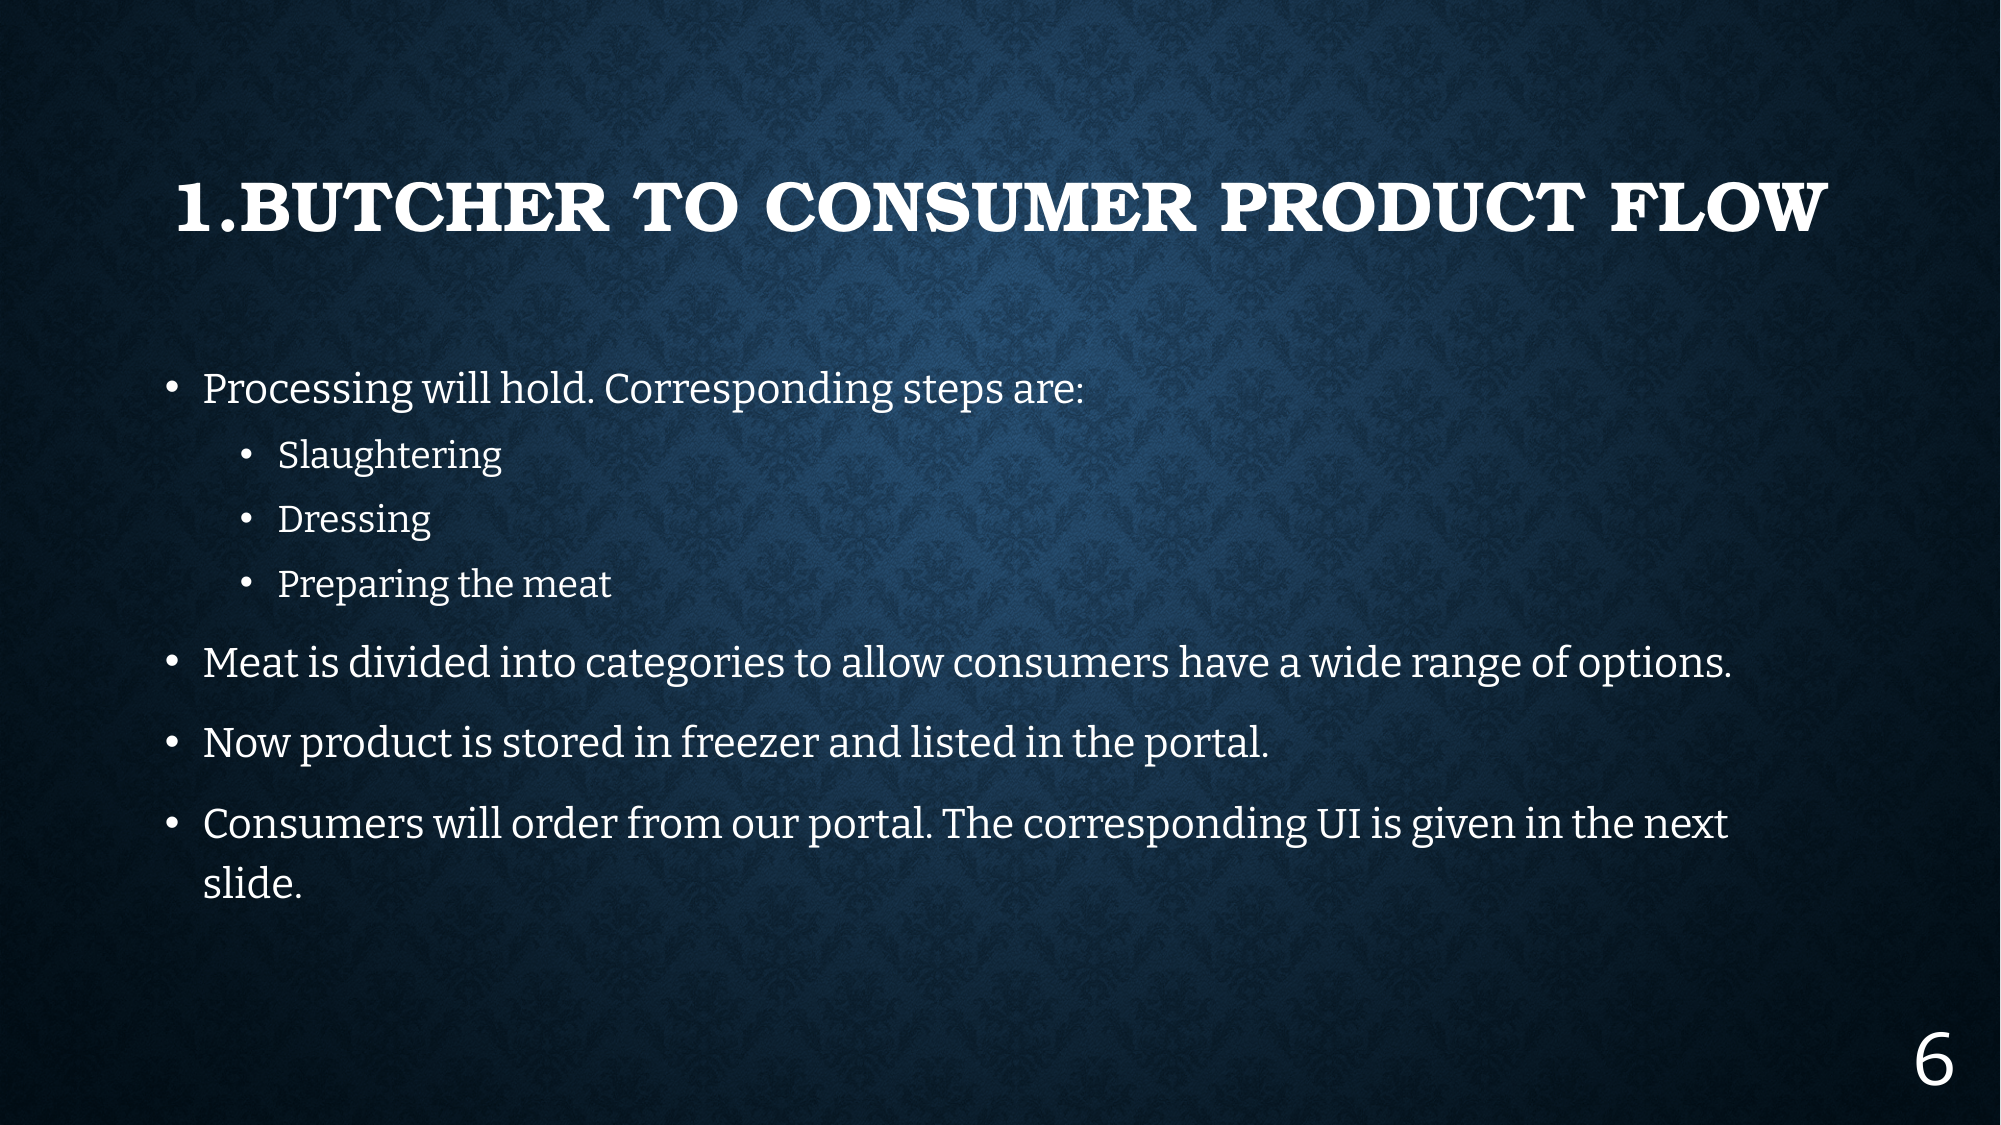

# 1.Butcher to consumer product flow
Processing will hold. Corresponding steps are:
Slaughtering
Dressing
Preparing the meat
Meat is divided into categories to allow consumers have a wide range of options.
Now product is stored in freezer and listed in the portal.
Consumers will order from our portal. The corresponding UI is given in the next slide.

6